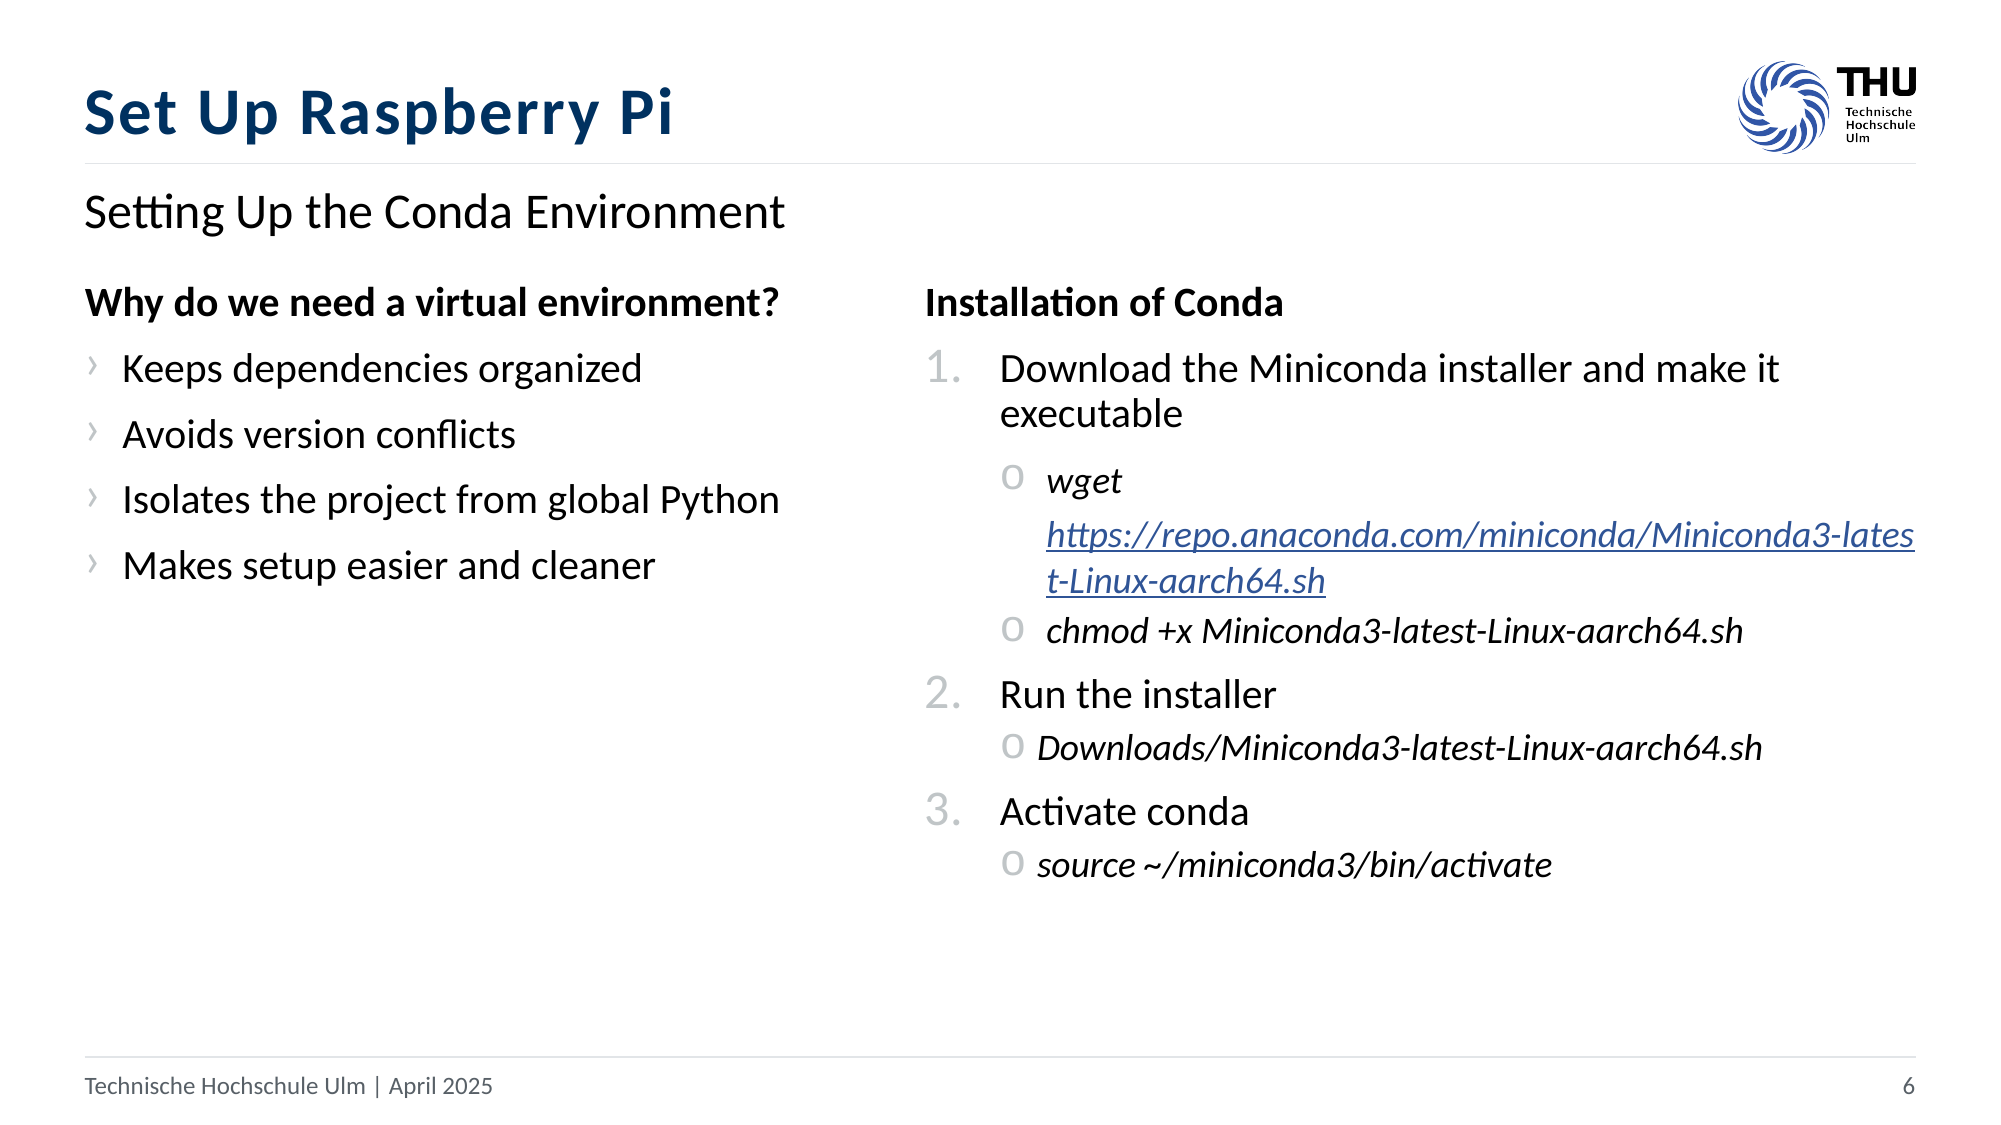

# Set Up Raspberry Pi
Setting Up the Conda Environment
Why do we need a virtual environment?
Keeps dependencies organized
Avoids version conflicts
Isolates the project from global Python
Makes setup easier and cleaner

Installation of Conda
Download the Miniconda installer and make it executable
wget https://repo.anaconda.com/miniconda/Miniconda3-latest-Linux-aarch64.sh
chmod +x Miniconda3-latest-Linux-aarch64.sh
Run the installer
Downloads/Miniconda3-latest-Linux-aarch64.sh
Activate conda
source ~/miniconda3/bin/activate

Technische Hochschule Ulm | April 2025